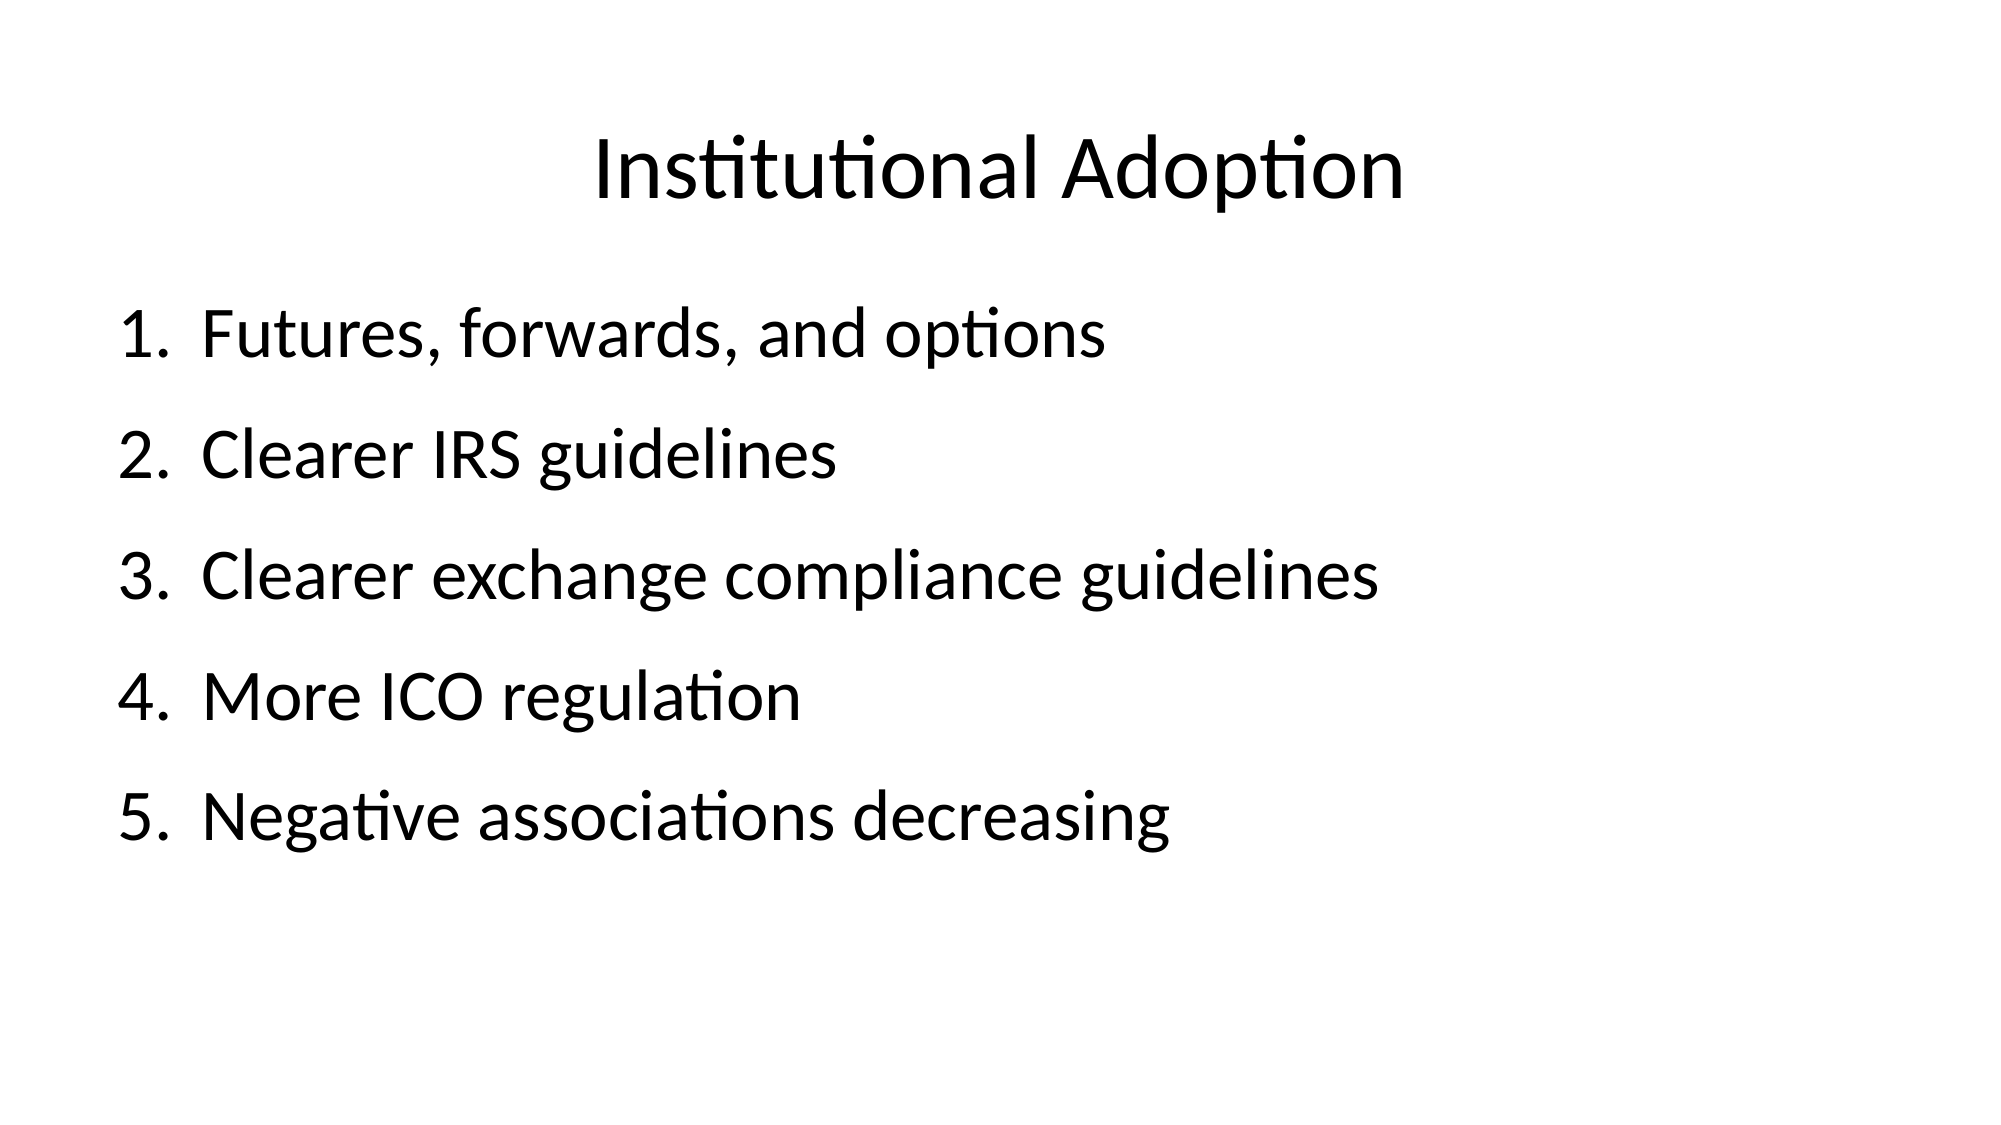

# Institutional Adoption
Futures, forwards, and options
Clearer IRS guidelines
Clearer exchange compliance guidelines
More ICO regulation
Negative associations decreasing